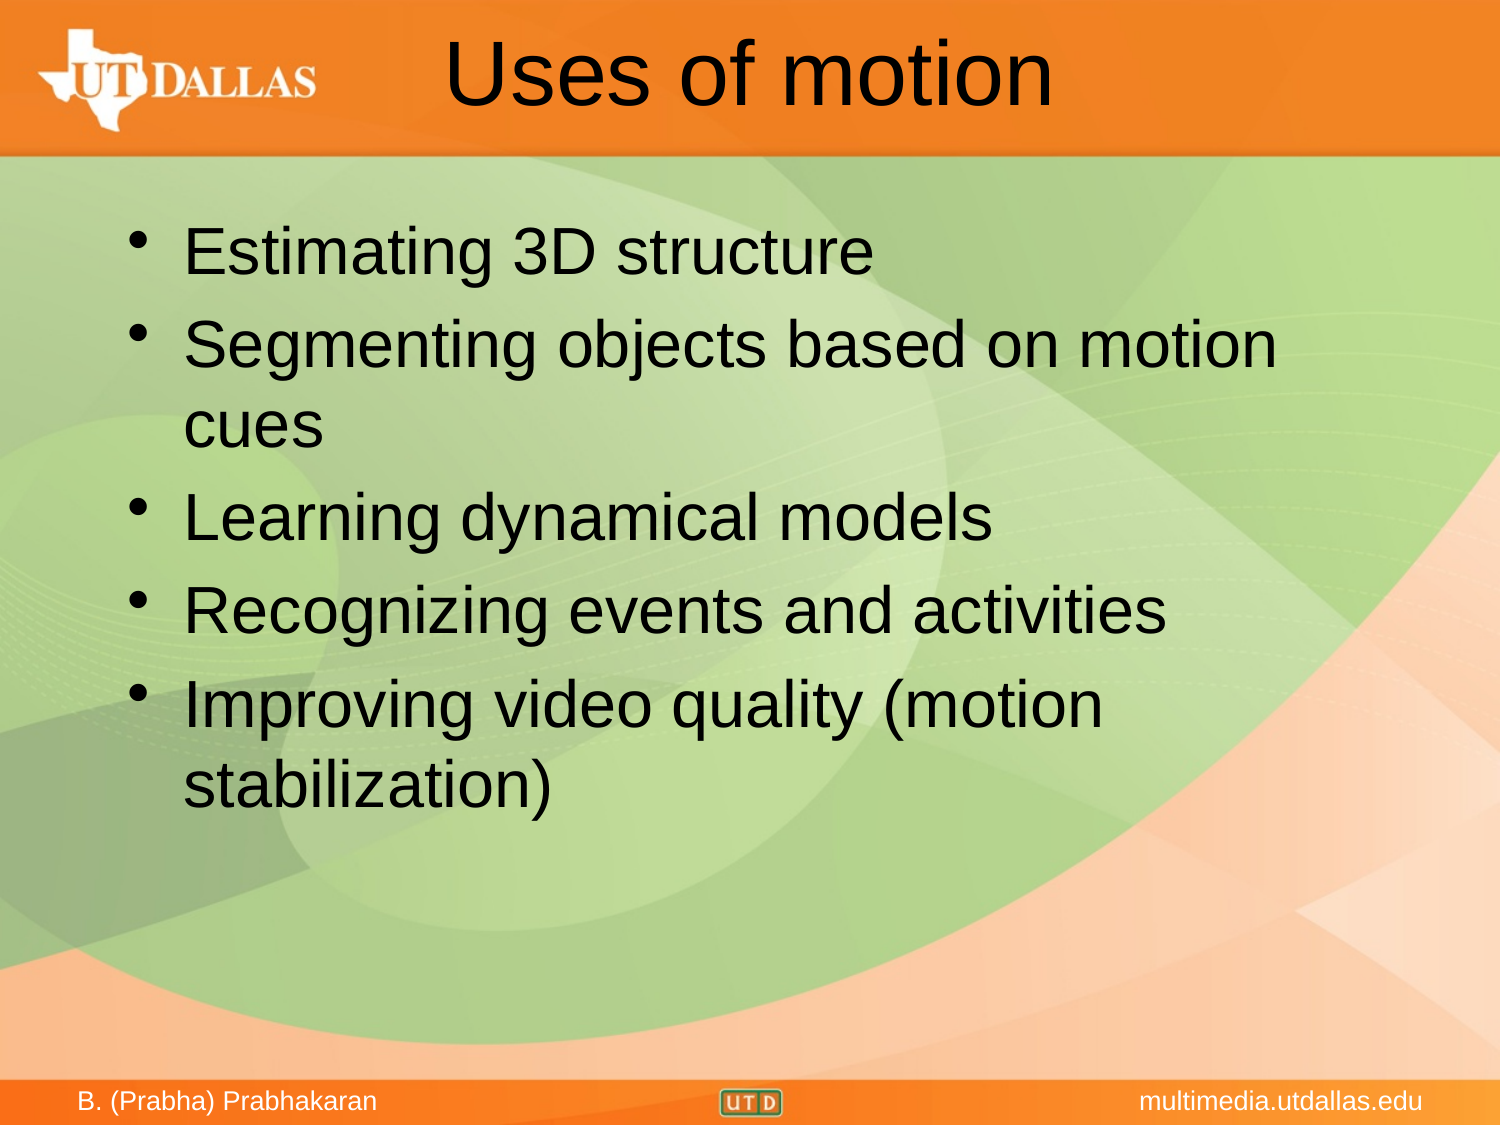

# Uses of motion
Estimating 3D structure
Segmenting objects based on motion cues
Learning dynamical models
Recognizing events and activities
Improving video quality (motion stabilization)